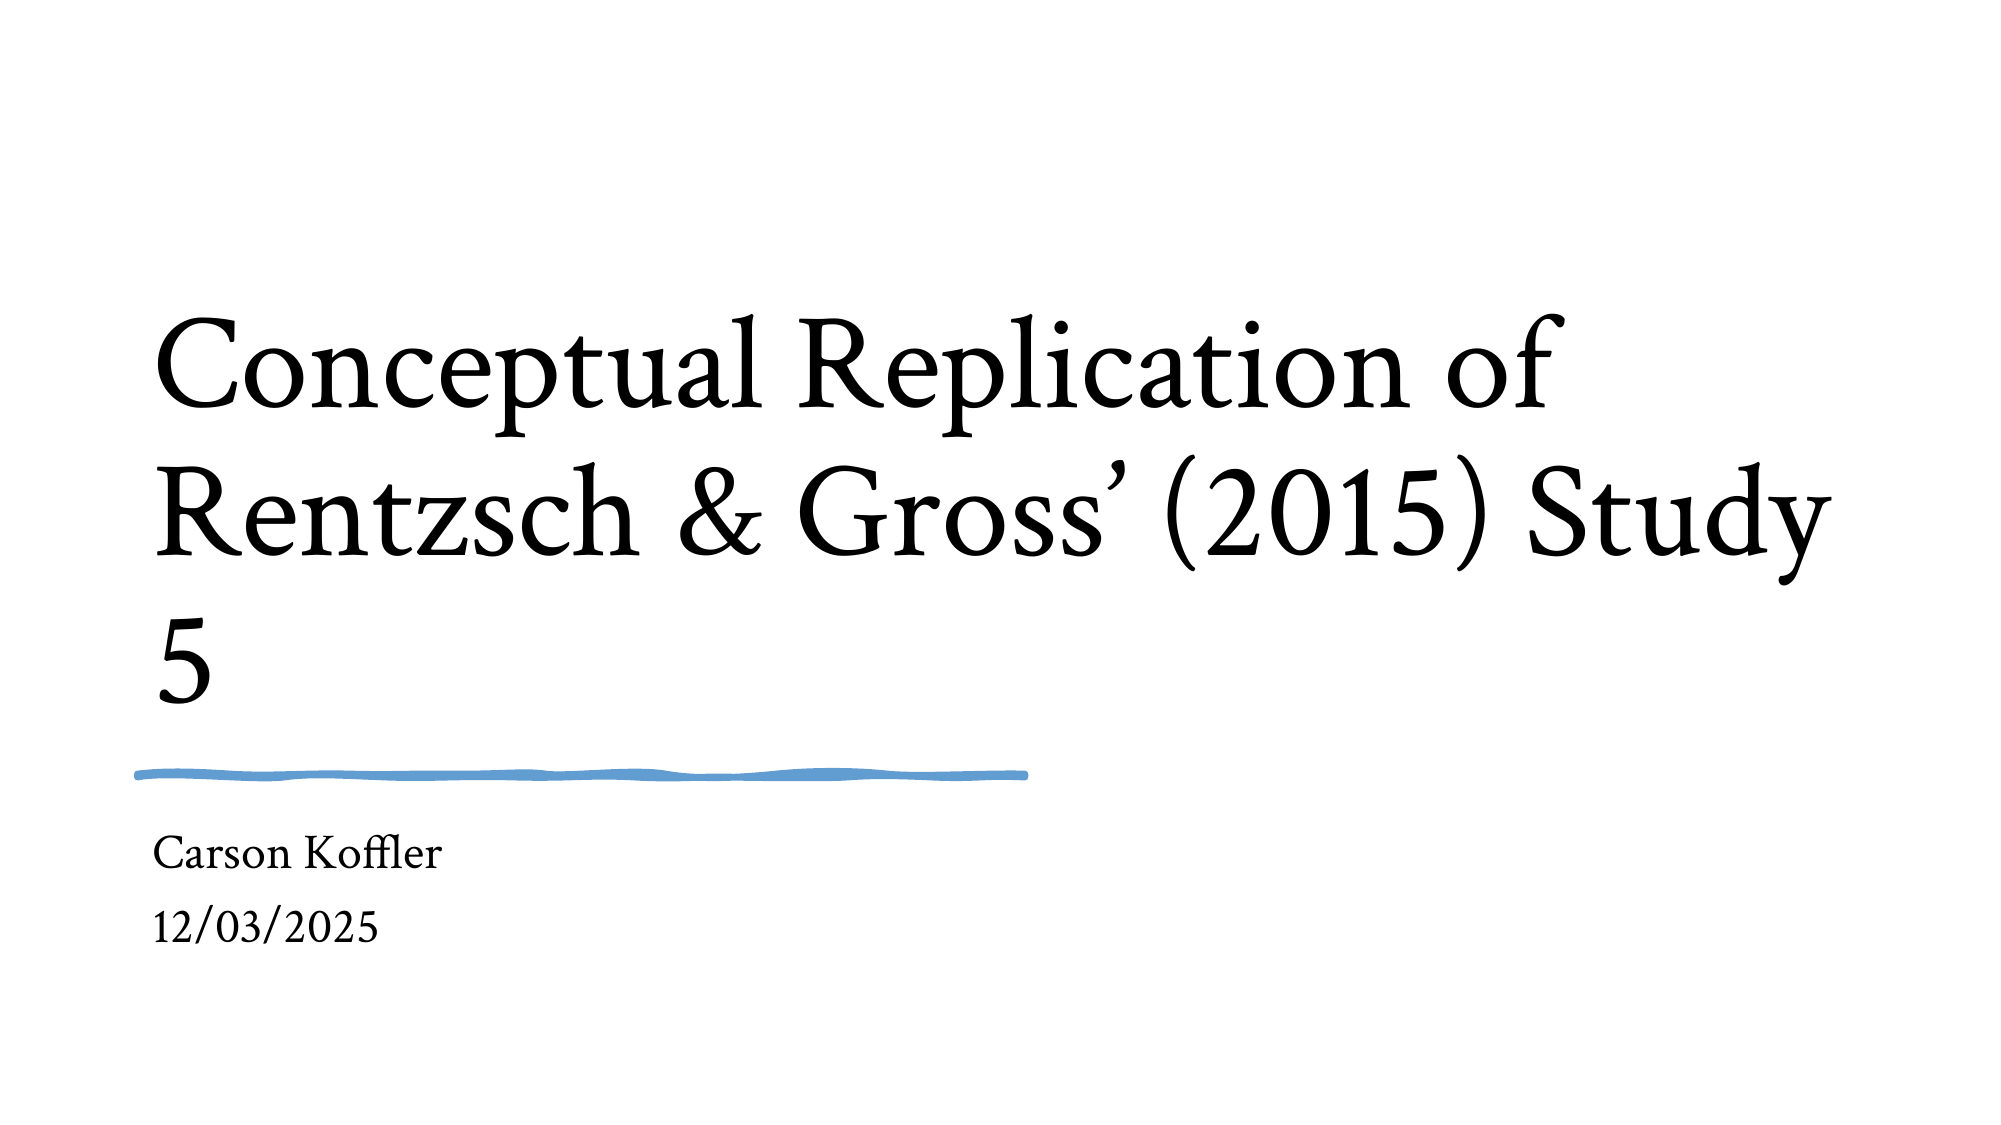

# Conceptual Replication of Rentzsch & Gross’ (2015) Study 5

Carson Koffler
12/03/2025